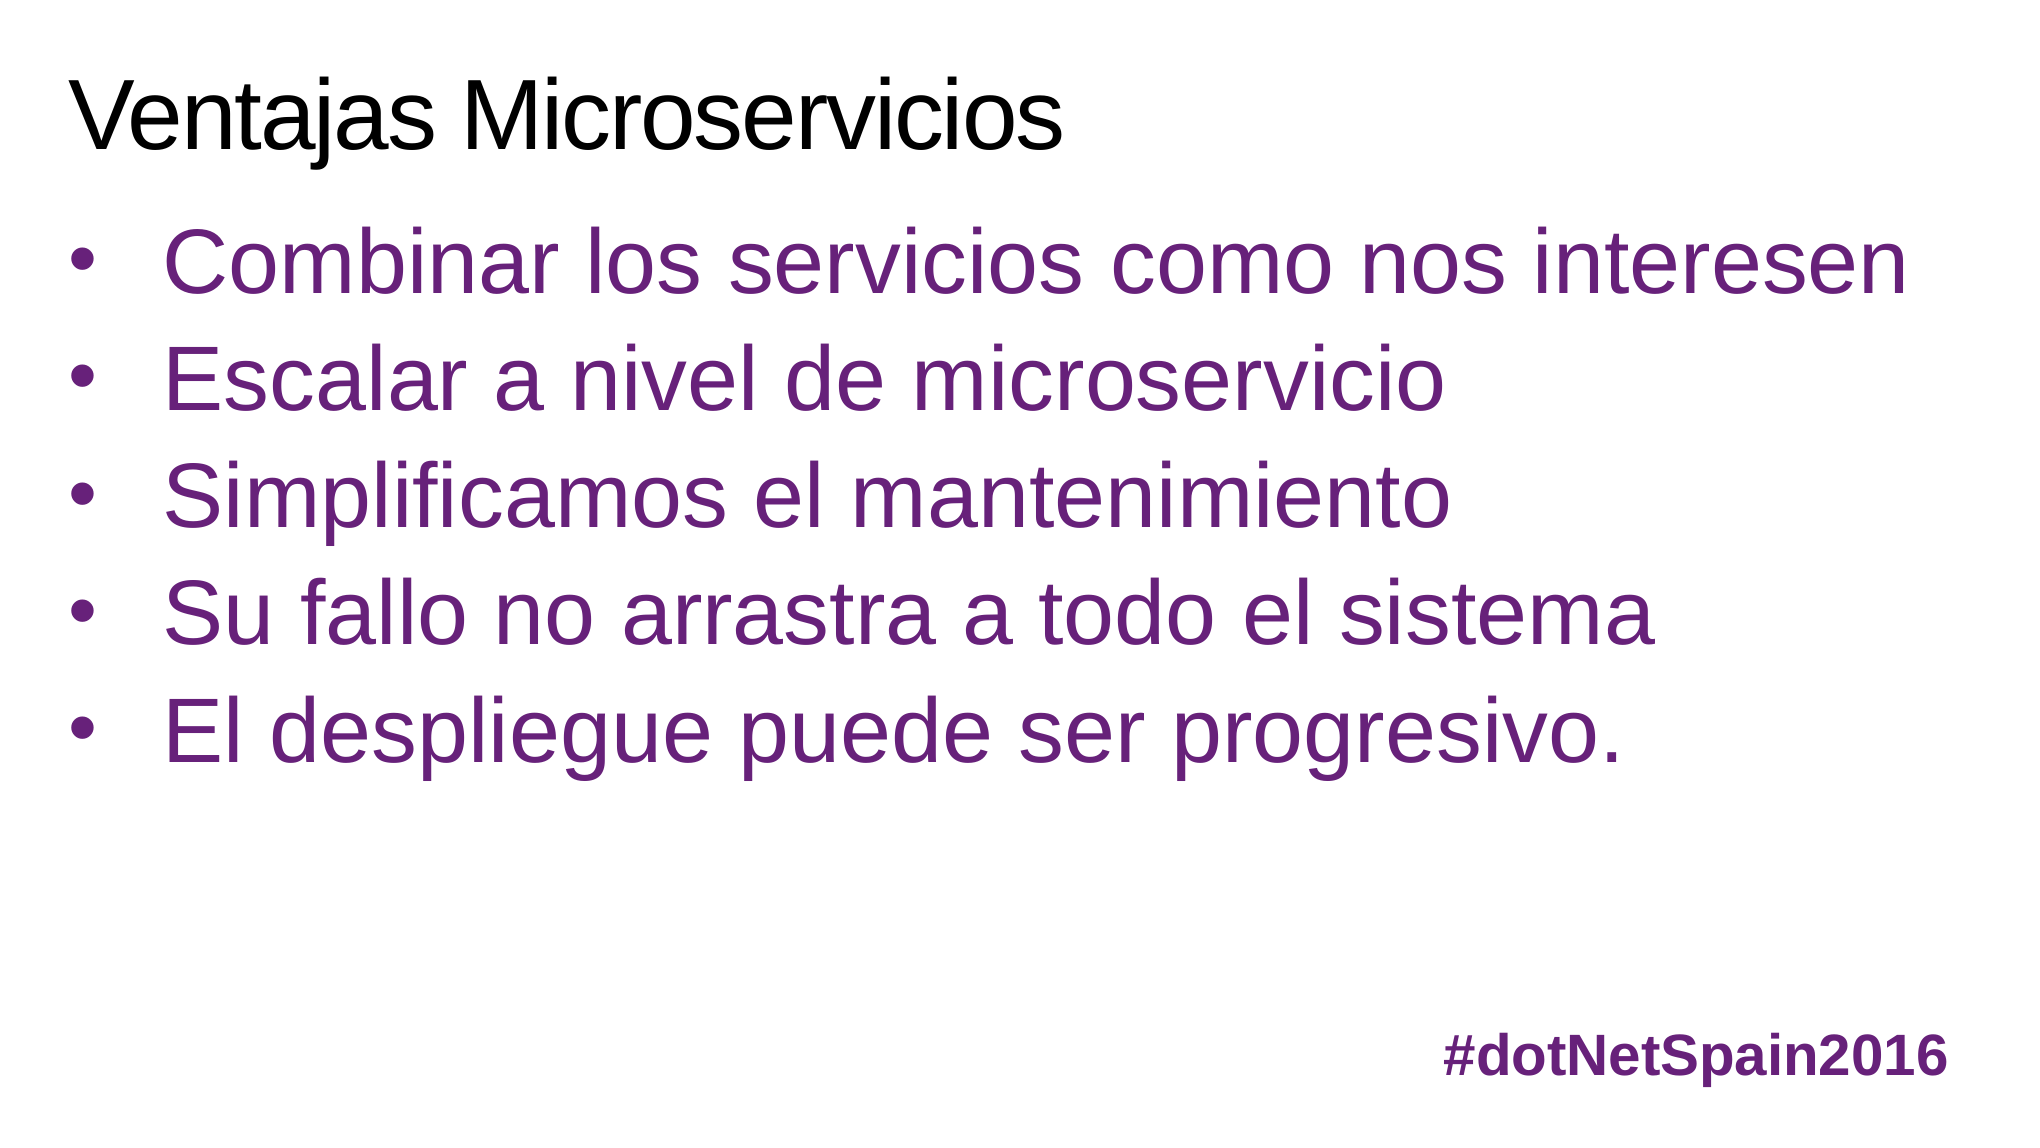

# Ventajas Microservicios
Combinar los servicios como nos interesen
Escalar a nivel de microservicio
Simplificamos el mantenimiento
Su fallo no arrastra a todo el sistema
El despliegue puede ser progresivo.